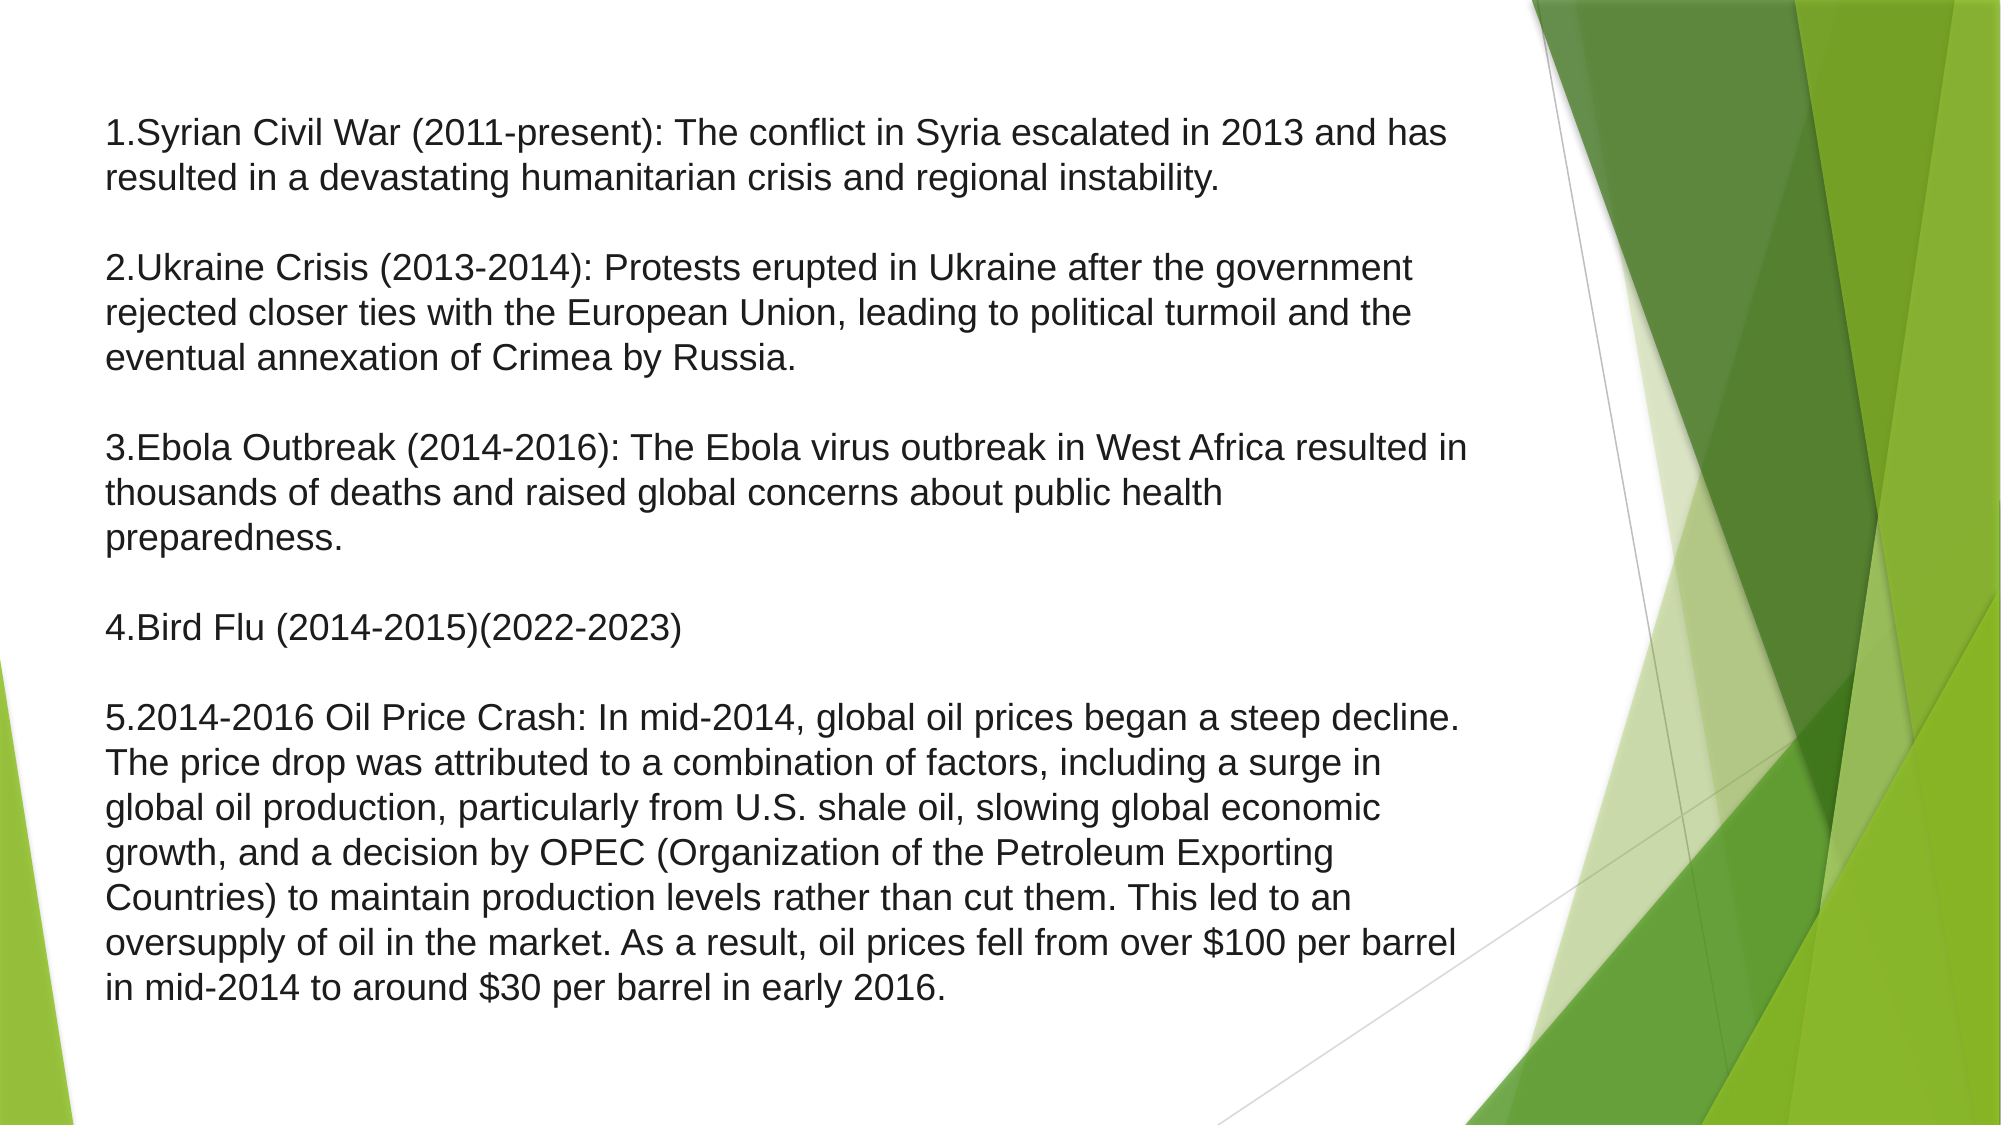

Syrian Civil War (2011-present): The conflict in Syria escalated in 2013 and has resulted in a devastating humanitarian crisis and regional instability.

2.Ukraine Crisis (2013-2014): Protests erupted in Ukraine after the government rejected closer ties with the European Union, leading to political turmoil and the eventual annexation of Crimea by Russia.

3.Ebola Outbreak (2014-2016): The Ebola virus outbreak in West Africa resulted in thousands of deaths and raised global concerns about public health preparedness.

4.Bird Flu (2014-2015)(2022-2023)

5.2014-2016 Oil Price Crash: In mid-2014, global oil prices began a steep decline. The price drop was attributed to a combination of factors, including a surge in global oil production, particularly from U.S. shale oil, slowing global economic growth, and a decision by OPEC (Organization of the Petroleum Exporting Countries) to maintain production levels rather than cut them. This led to an oversupply of oil in the market. As a result, oil prices fell from over $100 per barrel in mid-2014 to around $30 per barrel in early 2016.